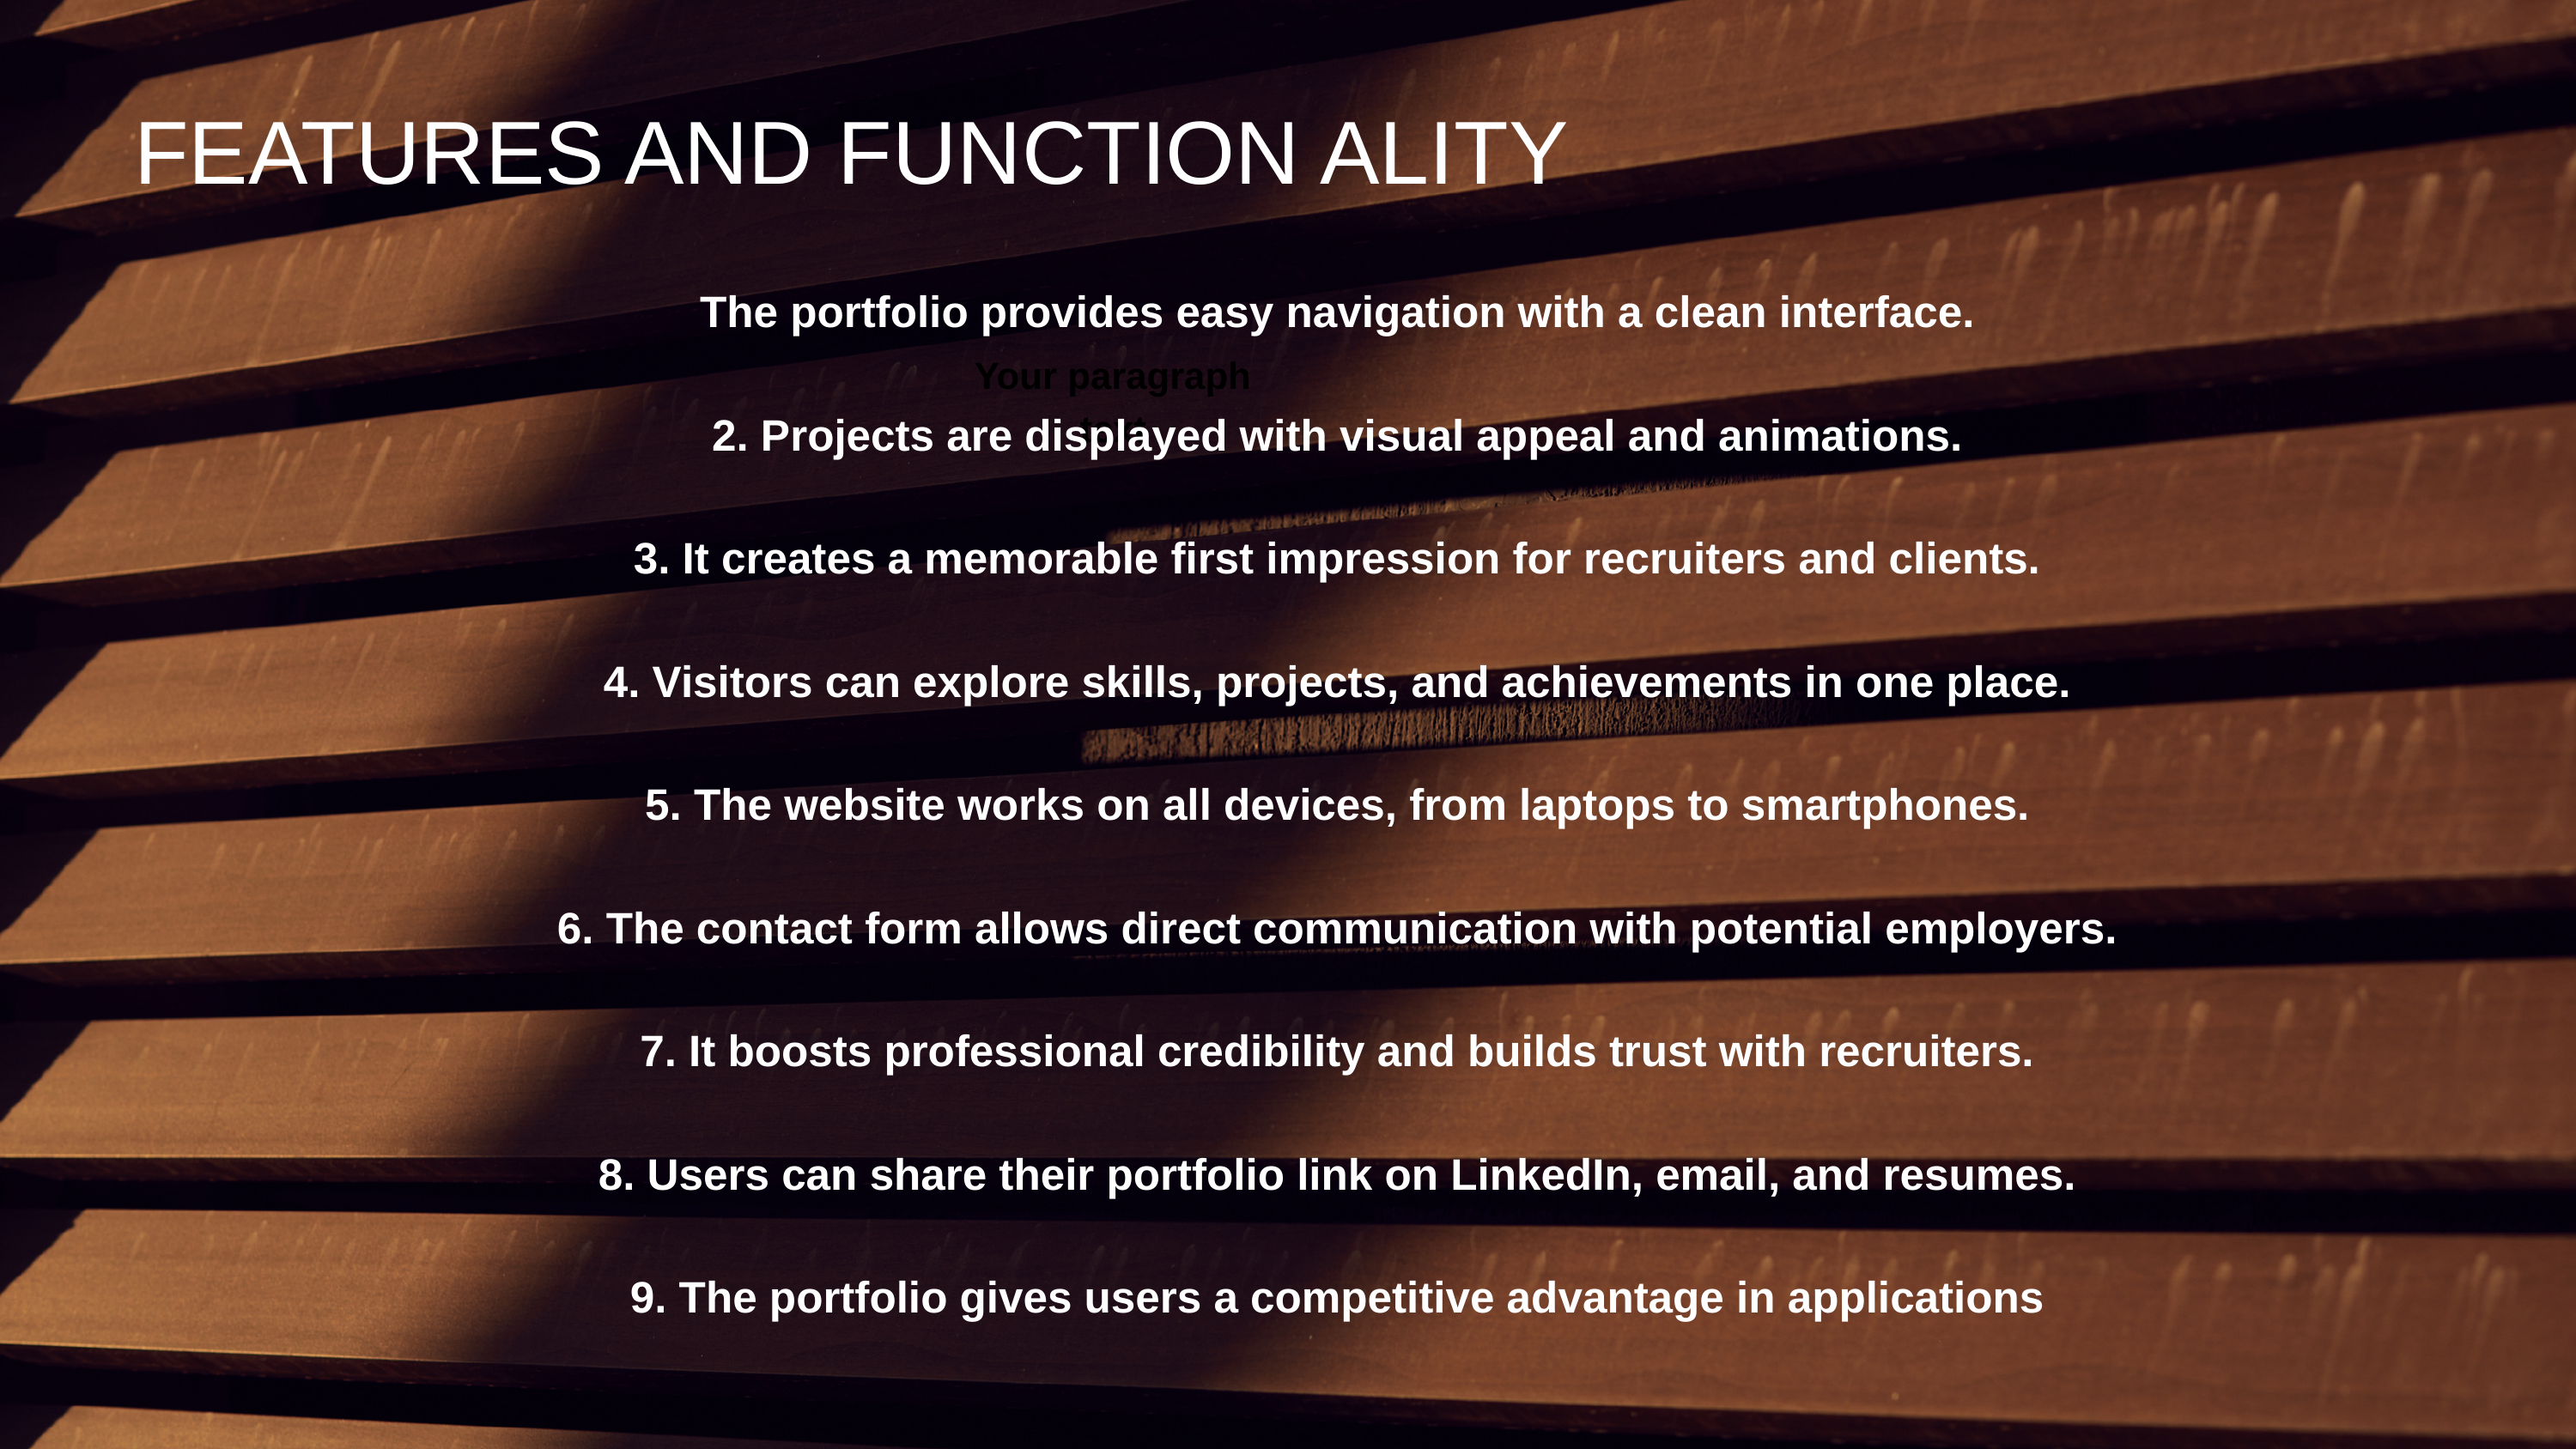

FEATURES AND FUNCTION ALITY
The portfolio provides easy navigation with a clean interface.

2. Projects are displayed with visual appeal and animations.

3. It creates a memorable first impression for recruiters and clients.

4. Visitors can explore skills, projects, and achievements in one place.

5. The website works on all devices, from laptops to smartphones.

6. The contact form allows direct communication with potential employers.

7. It boosts professional credibility and builds trust with recruiters.

8. Users can share their portfolio link on LinkedIn, email, and resumes.

9. The portfolio gives users a competitive advantage in applications
Your paragraph text